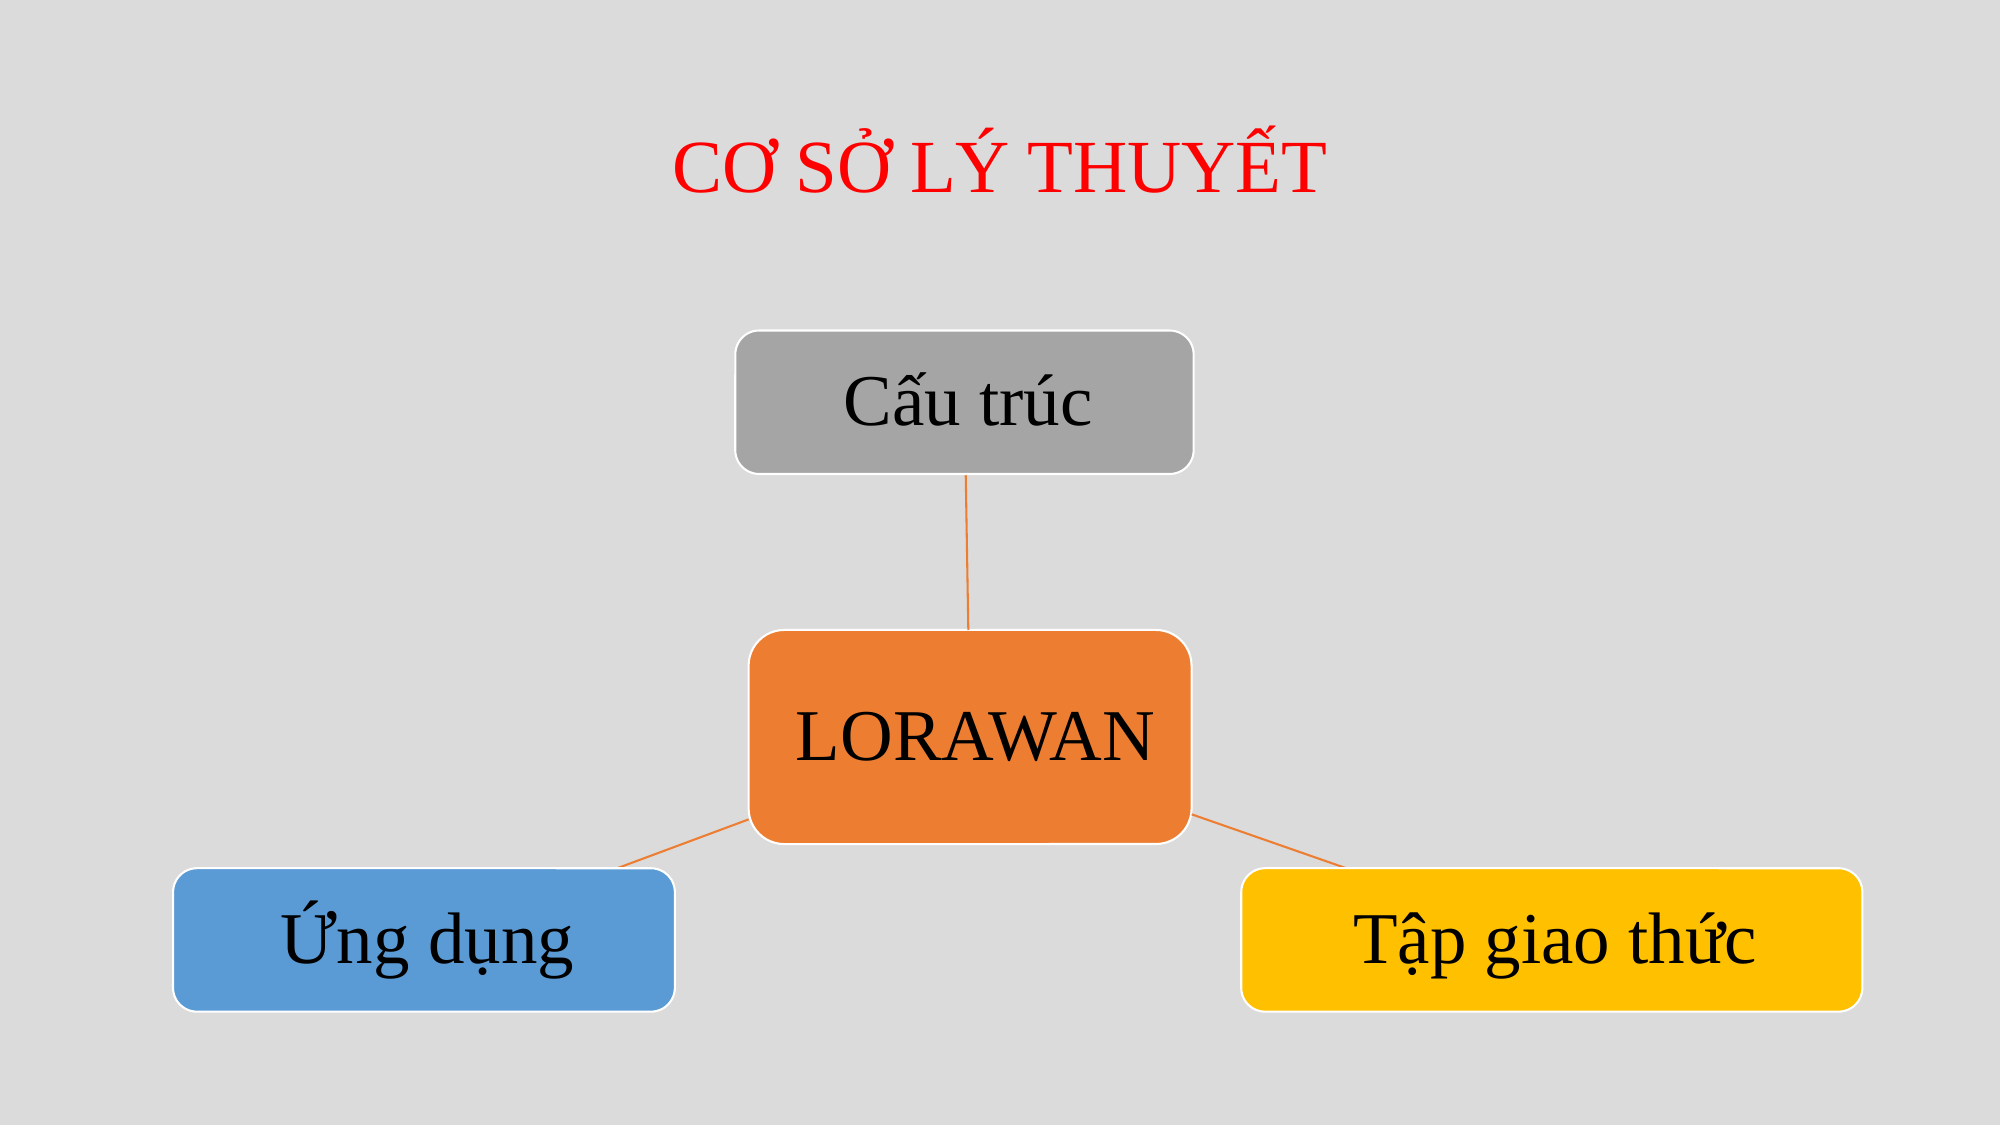

# CƠ SỞ LÝ THUYẾT
LORAWAN
Cấu trúc
Tập giao thức
Ứng dụng